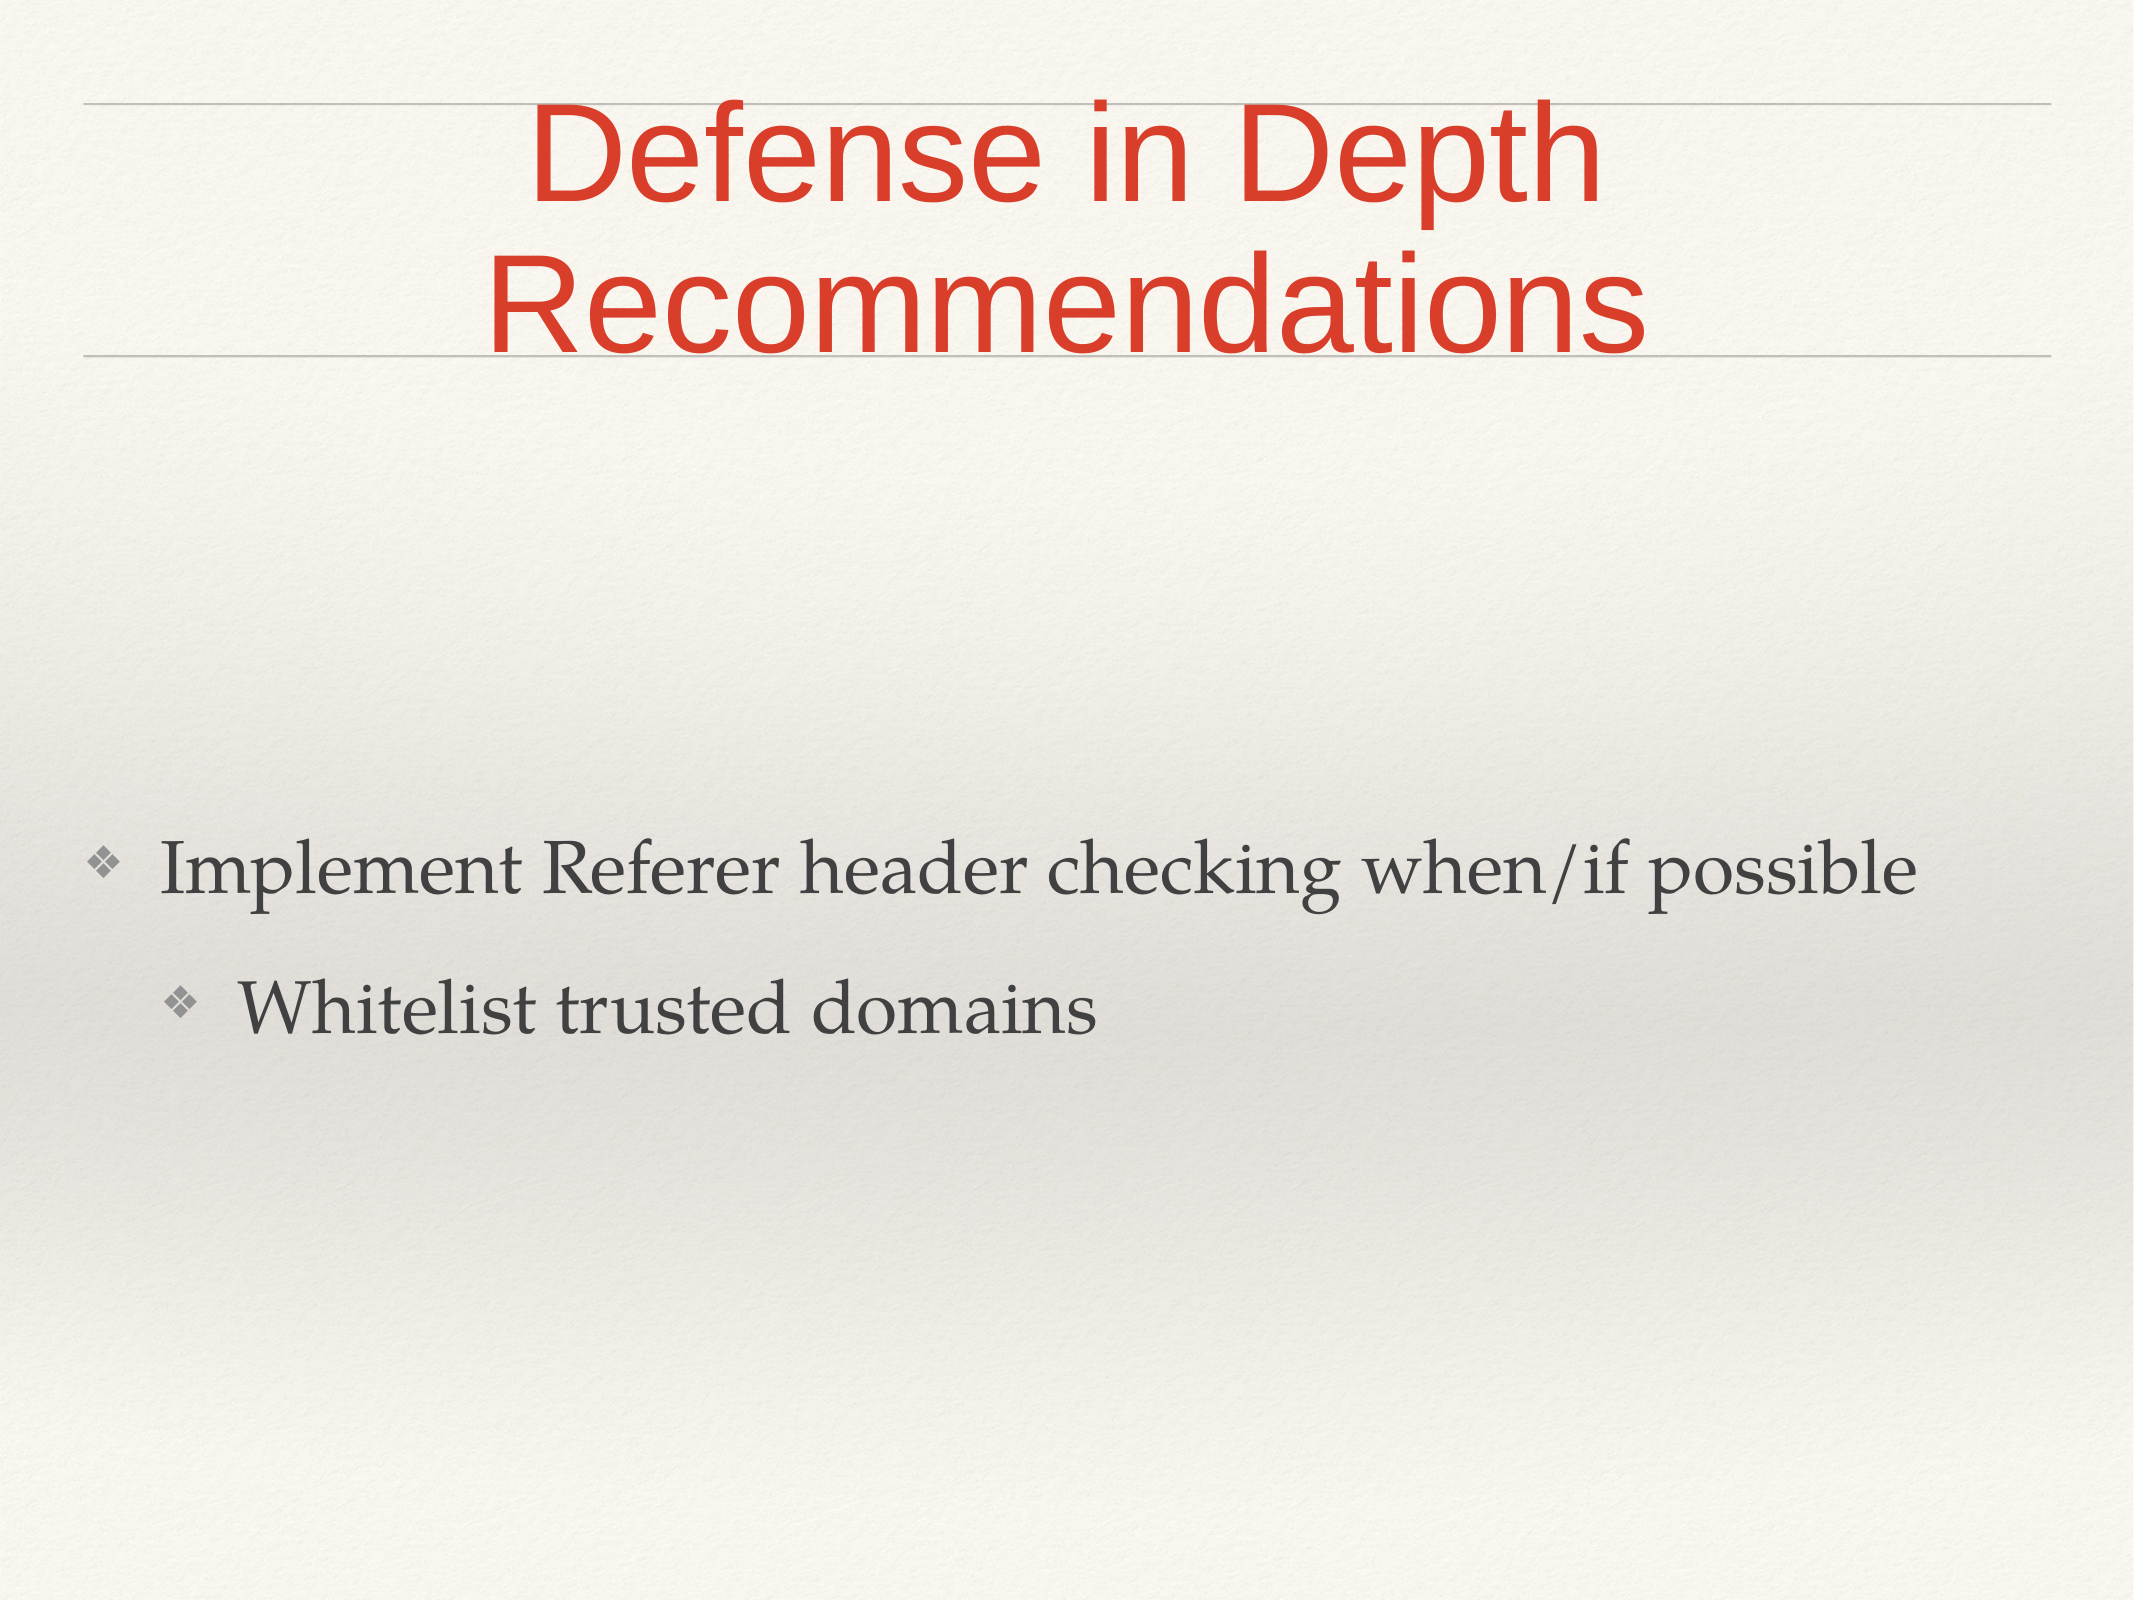

# Defense in Depth Recommendations
Implement Referer header checking when/if possible
Whitelist trusted domains